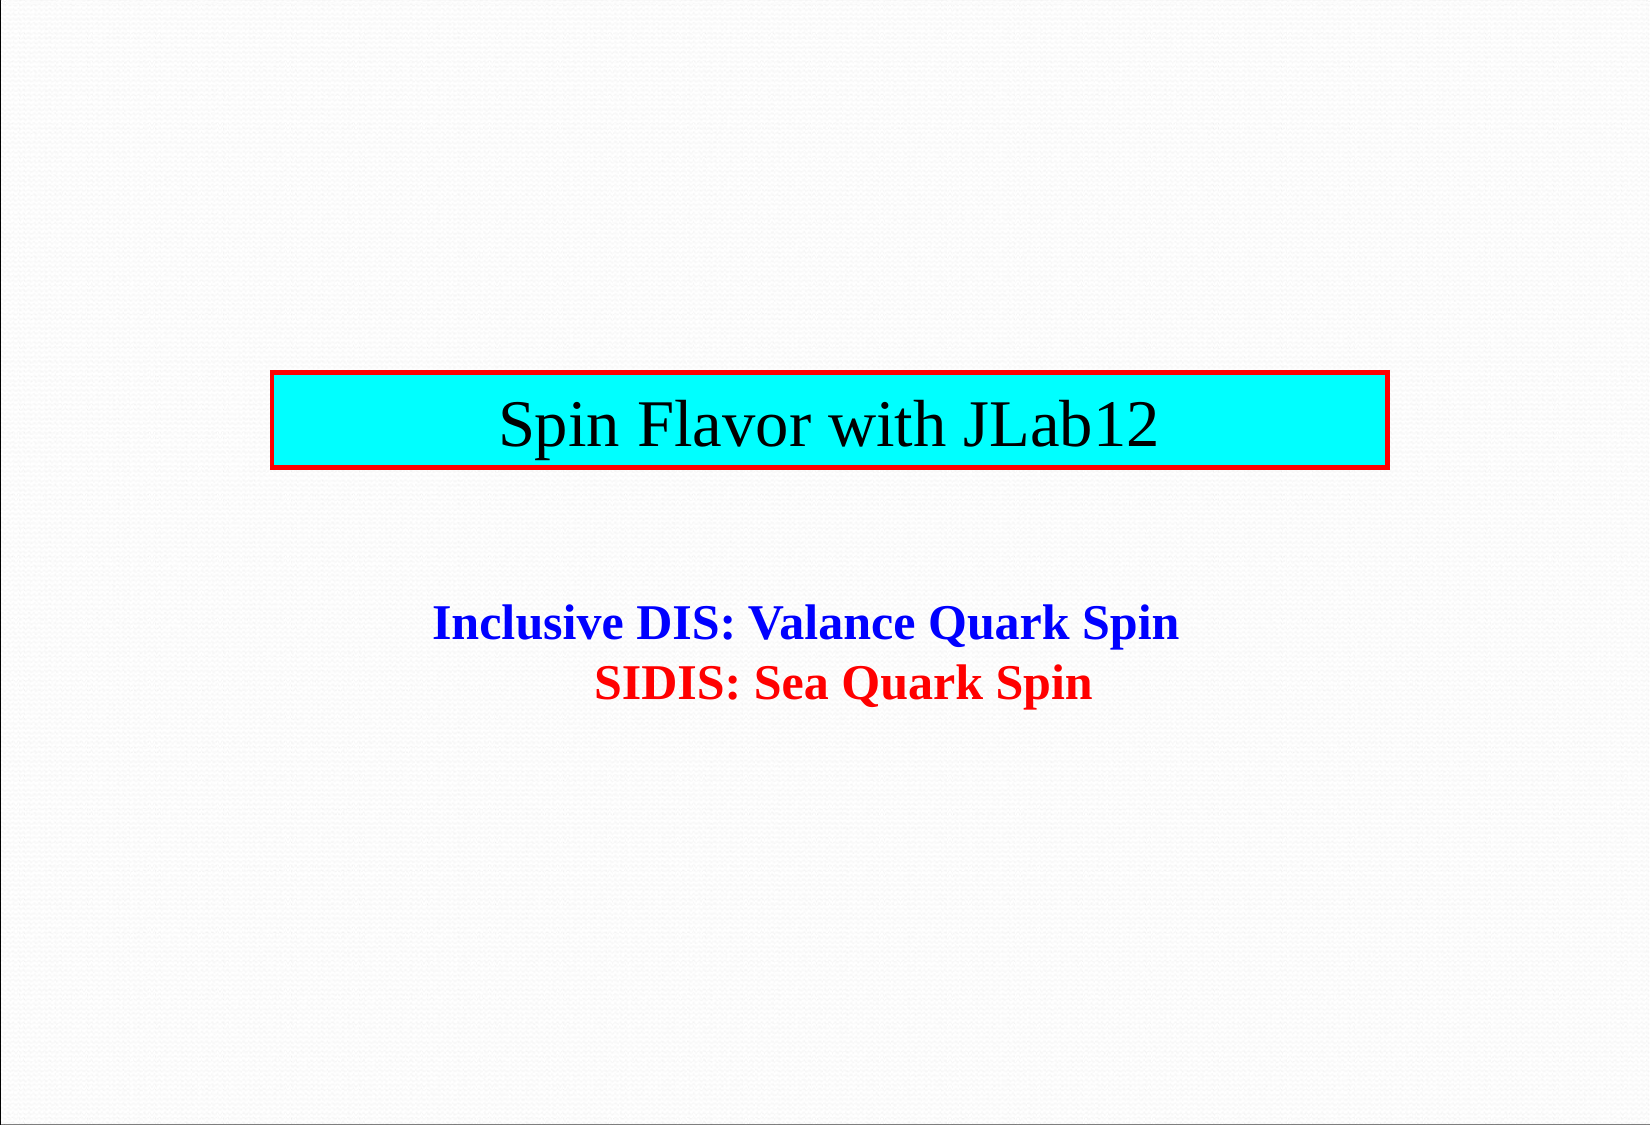

Spin Flavor with JLab12

Inclusive DIS: Valance Quark Spin
      SIDIS: Sea Quark Spin